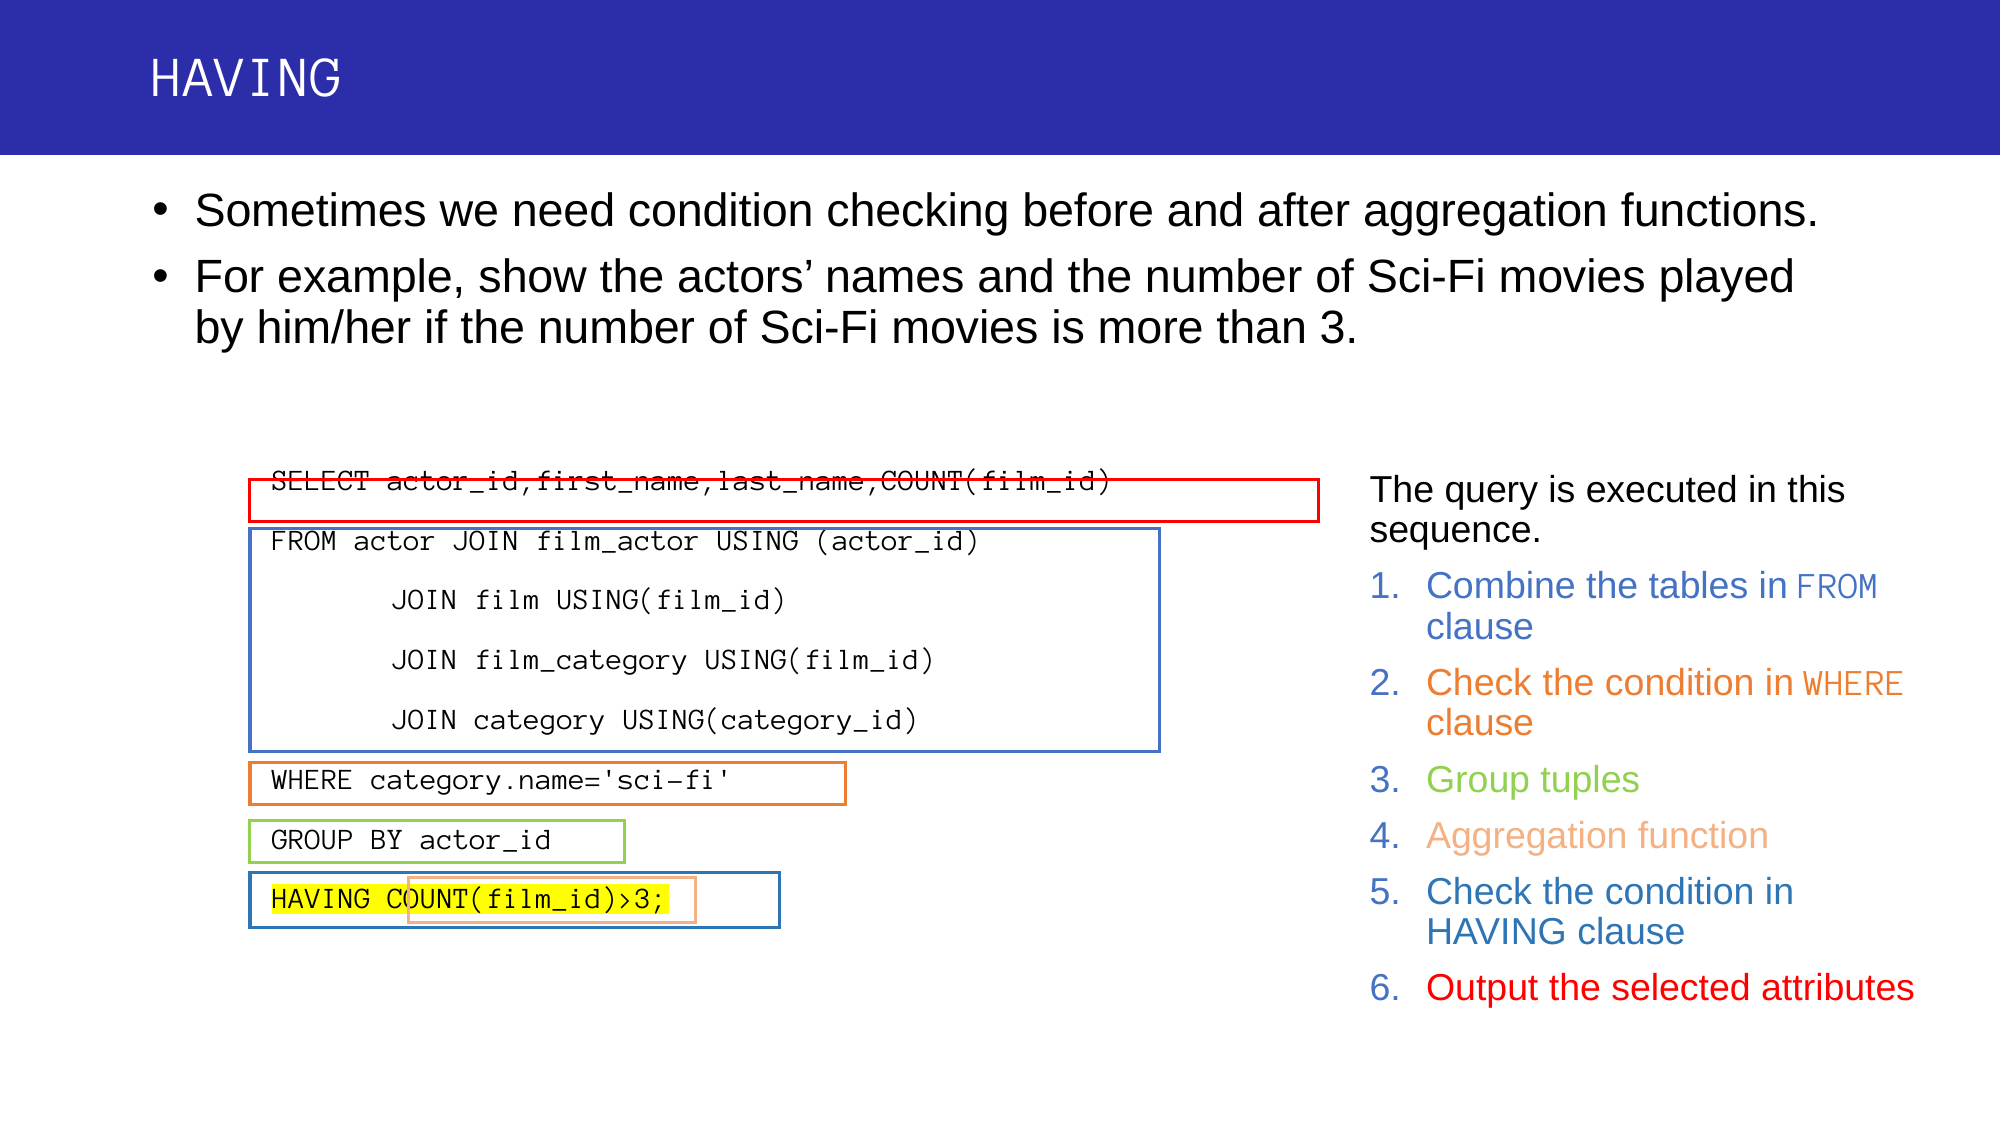

# HAVING
Sometimes we need condition checking before and after aggregation functions.
For example, show the actors’ names and the number of Sci-Fi movies played by him/her if the number of Sci-Fi movies is more than 3.

	SELECT actor_id,first_name,last_name,COUNT(film_id)
	FROM actor JOIN film_actor USING (actor_id)
		JOIN film USING(film_id)
		JOIN film_category USING(film_id)
		JOIN category USING(category_id)
	WHERE category.name='sci-fi'
	GROUP BY actor_id
	HAVING COUNT(film_id)>3;
The query is executed in this sequence.
Combine the tables in FROM clause
Check the condition in WHERE clause
Group tuples
Aggregation function
Check the condition in HAVING clause
Output the selected attributes